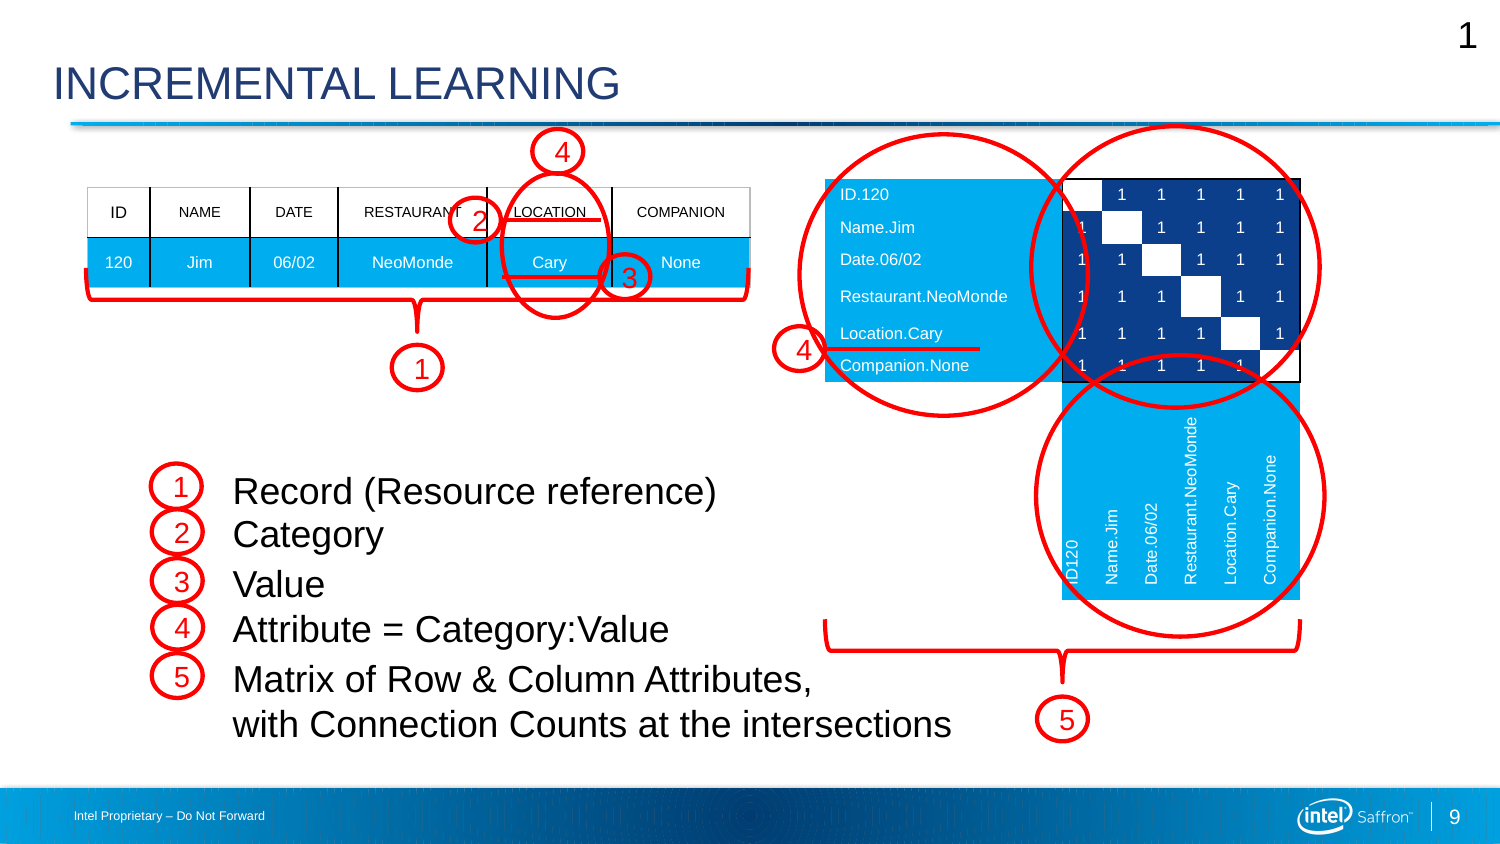

1
# Incremental Learning

4

| ID.120 |  | 1 | 1 | 1 | 1 | 1 |
| --- | --- | --- | --- | --- | --- | --- |
| Name.Jim | 1 |  | 1 | 1 | 1 | 1 |
| Date.06/02 | 1 | 1 |  | 1 | 1 | 1 |
| Restaurant.NeoMonde | 1 | 1 | 1 |  | 1 | 1 |
| Location.Cary | 1 | 1 | 1 | 1 |  | 1 |
| Companion.None | 1 | 1 | 1 | 1 | 1 |  |
|  | ID120 | Name.Jim | Date.06/02 | Restaurant.NeoMonde | Location.Cary | Companion.None |
| ID | NAME | DATE | RESTAURANT | LOCATION | COMPANION |
| --- | --- | --- | --- | --- | --- |
| 120 | Jim | 06/02 | NeoMonde | Cary | None |
2
3

1
1
4

Record (Resource reference)
Category
2
Value
3
Attribute = Category:Value
4
Matrix of Row & Column Attributes,
with Connection Counts at the intersections
5
5